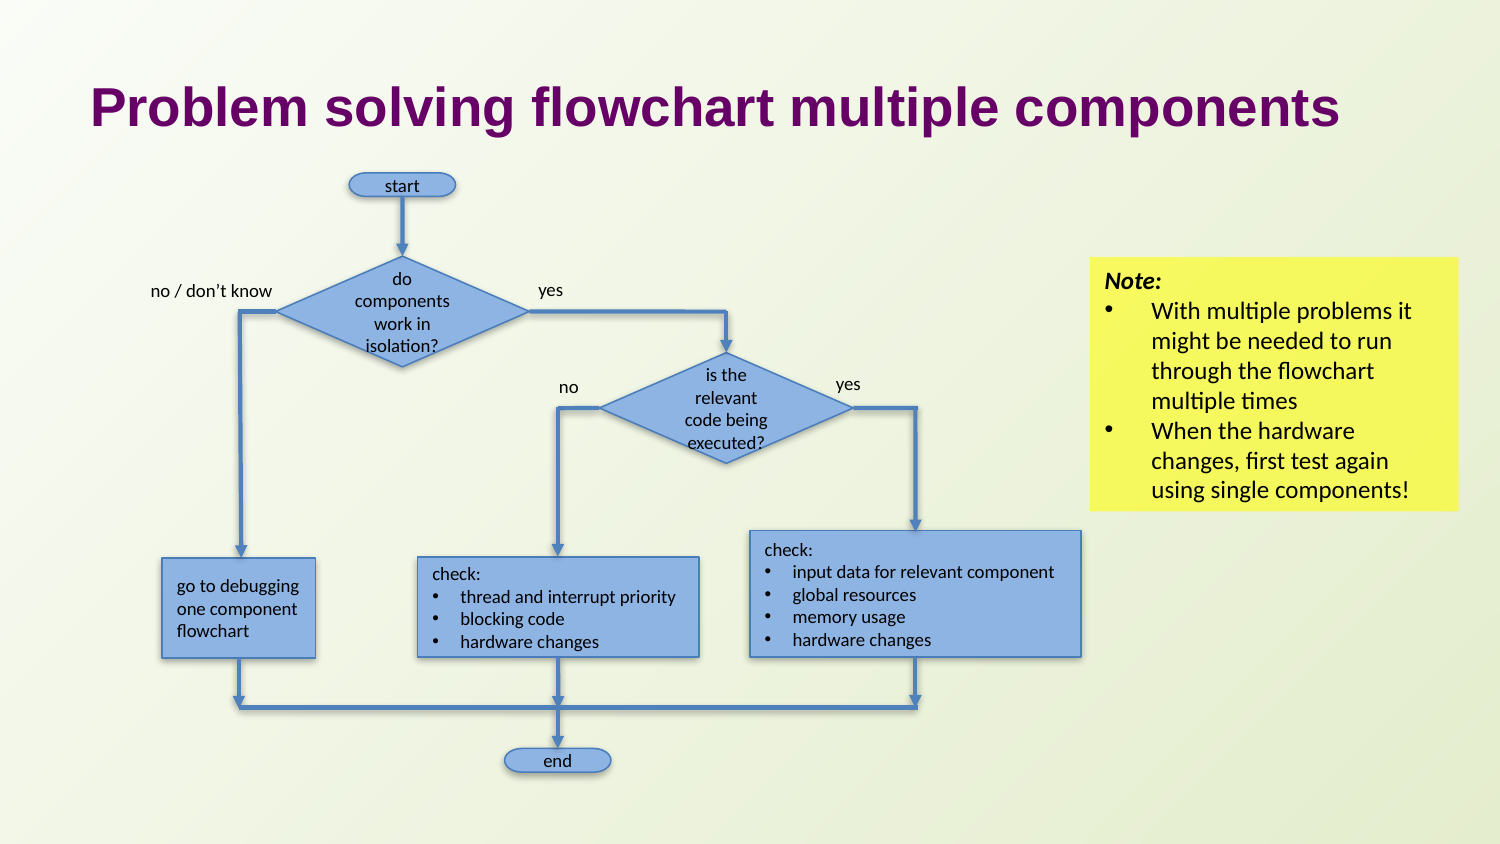

# Problem solving flowchart multiple components
start
do components work in isolation?
Note:
With multiple problems it might be needed to run through the flowchart multiple times
When the hardware changes, first test again using single components!
yes
no / don’t know
is the relevant code being executed?
yes
no
check:
input data for relevant component
global resources
memory usage
hardware changes
check:
thread and interrupt priority
blocking code
hardware changes
go to debugging one component flowchart
end